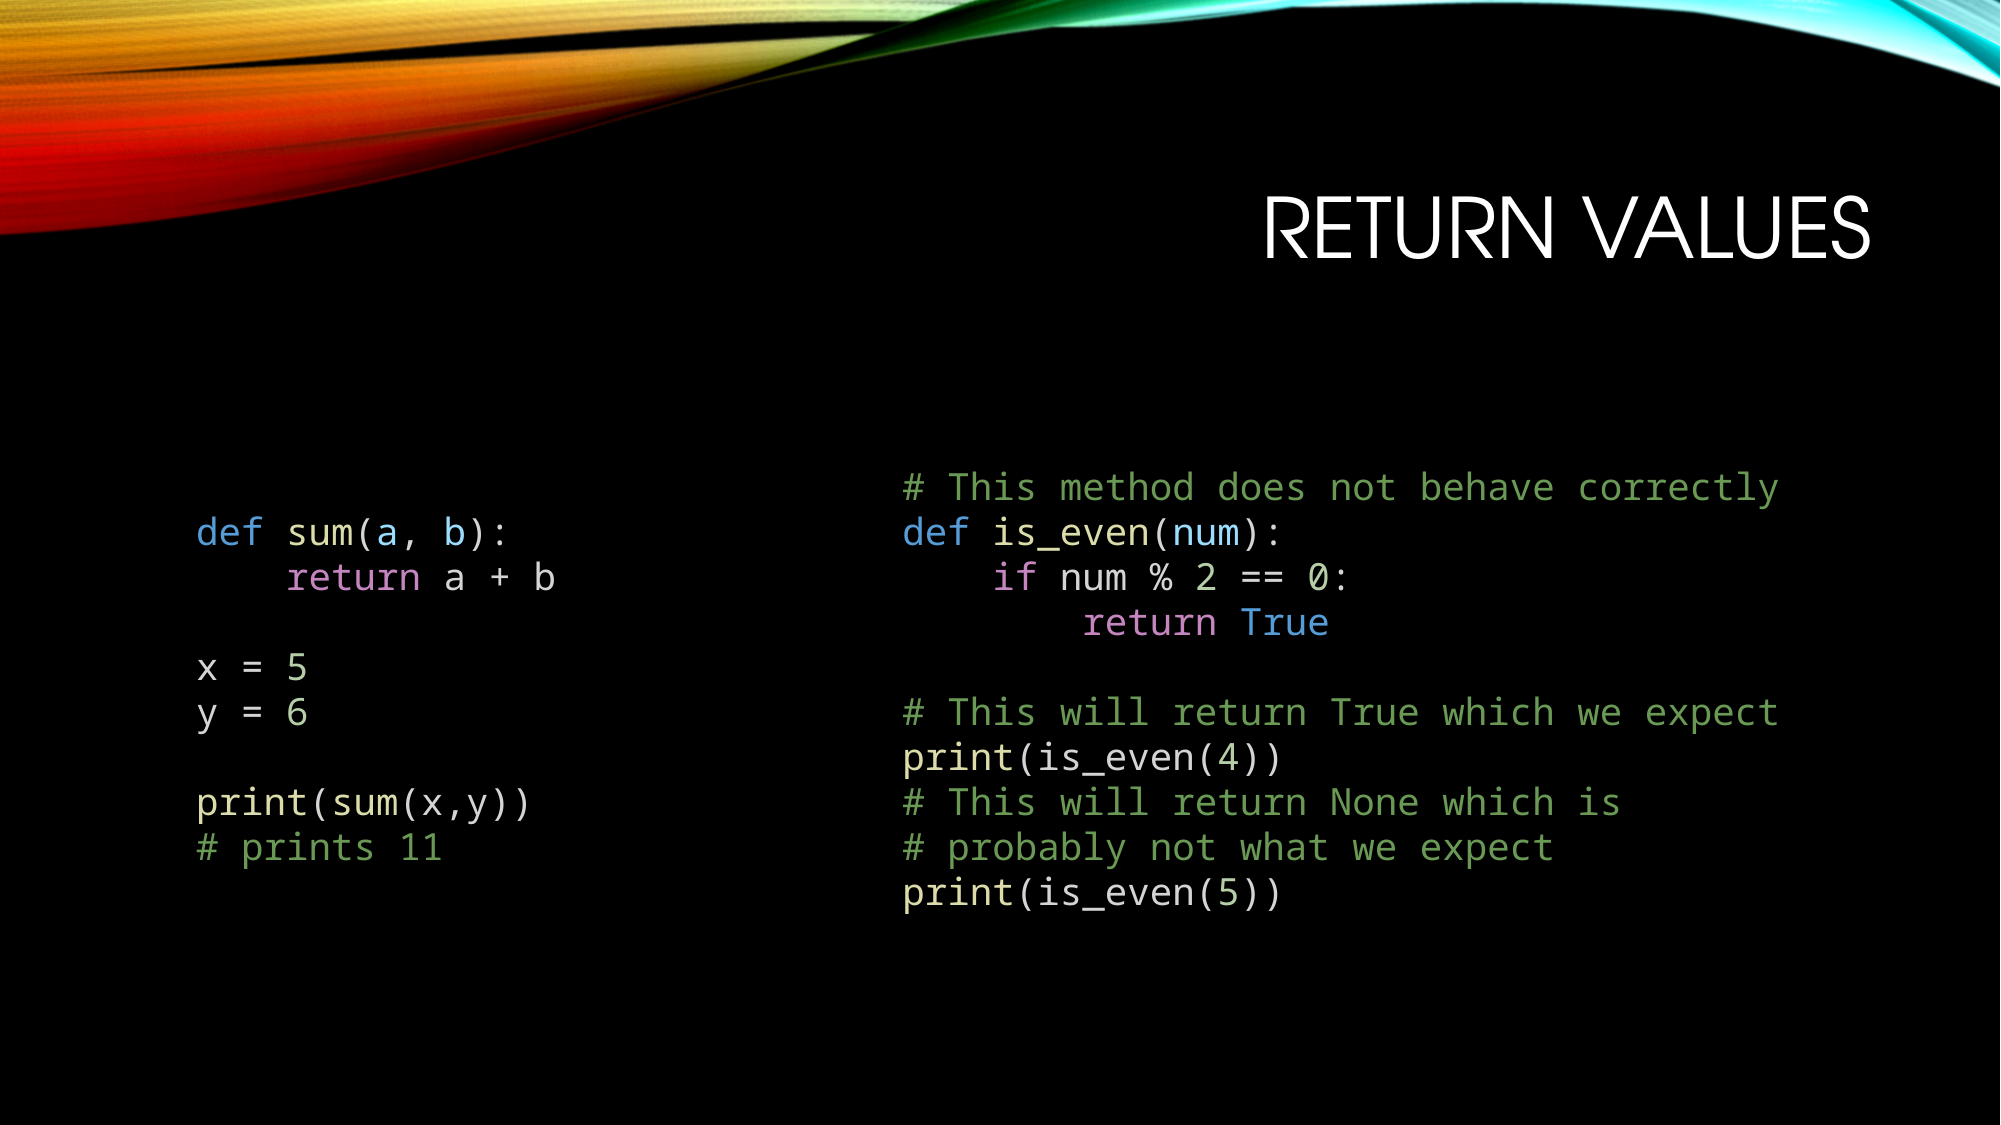

# Return Values

# This method does not behave correctly
def is_even(num):
    if num % 2 == 0:
        return True
# This will return True which we expect
print(is_even(4))
# This will return None which is
# probably not what we expect
print(is_even(5))
def sum(a, b):
    return a + b
x = 5
y = 6
print(sum(x,y))
# prints 11